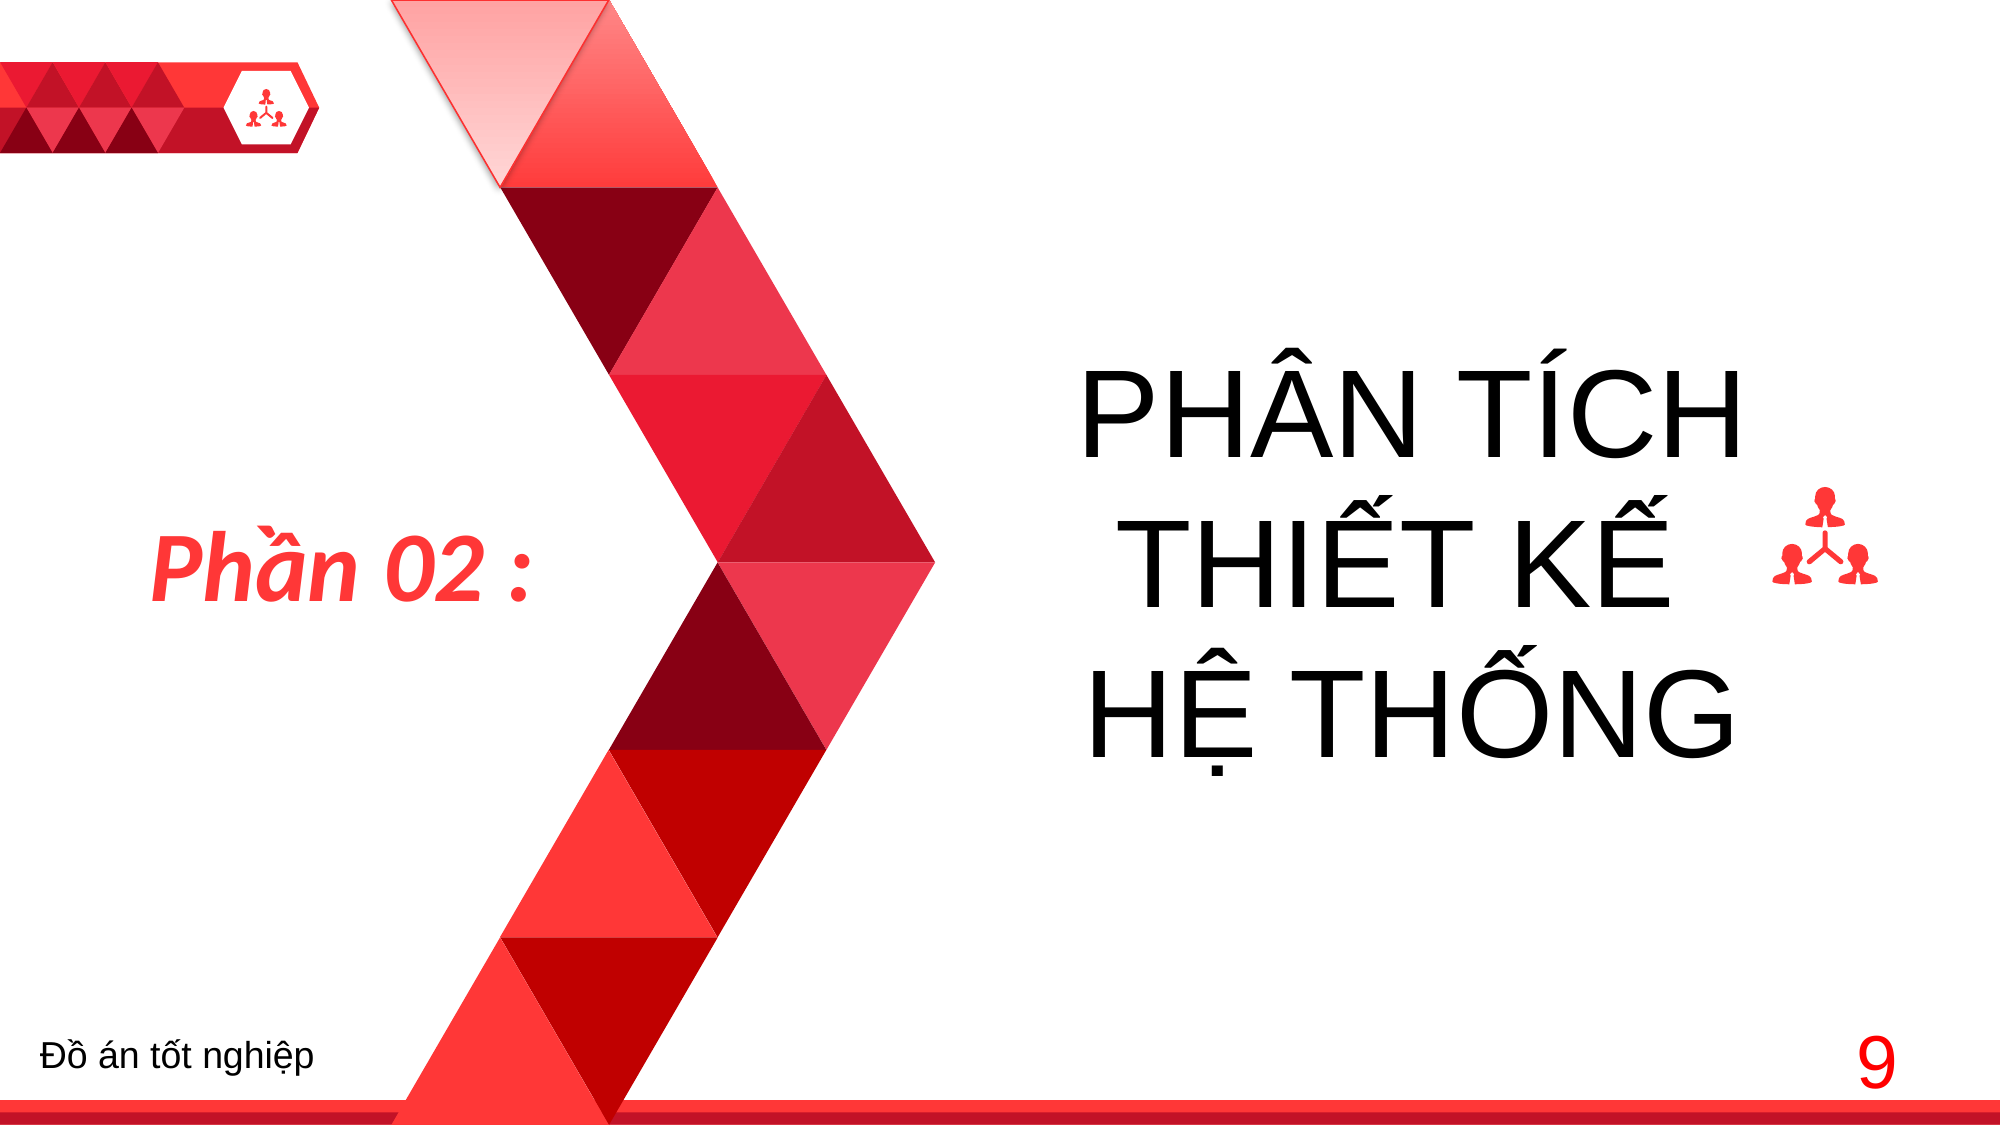

PHÂN TÍCH THIẾT KẾ
HỆ THỐNG
1

Phần 02 :
9
Đồ án tốt nghiệp